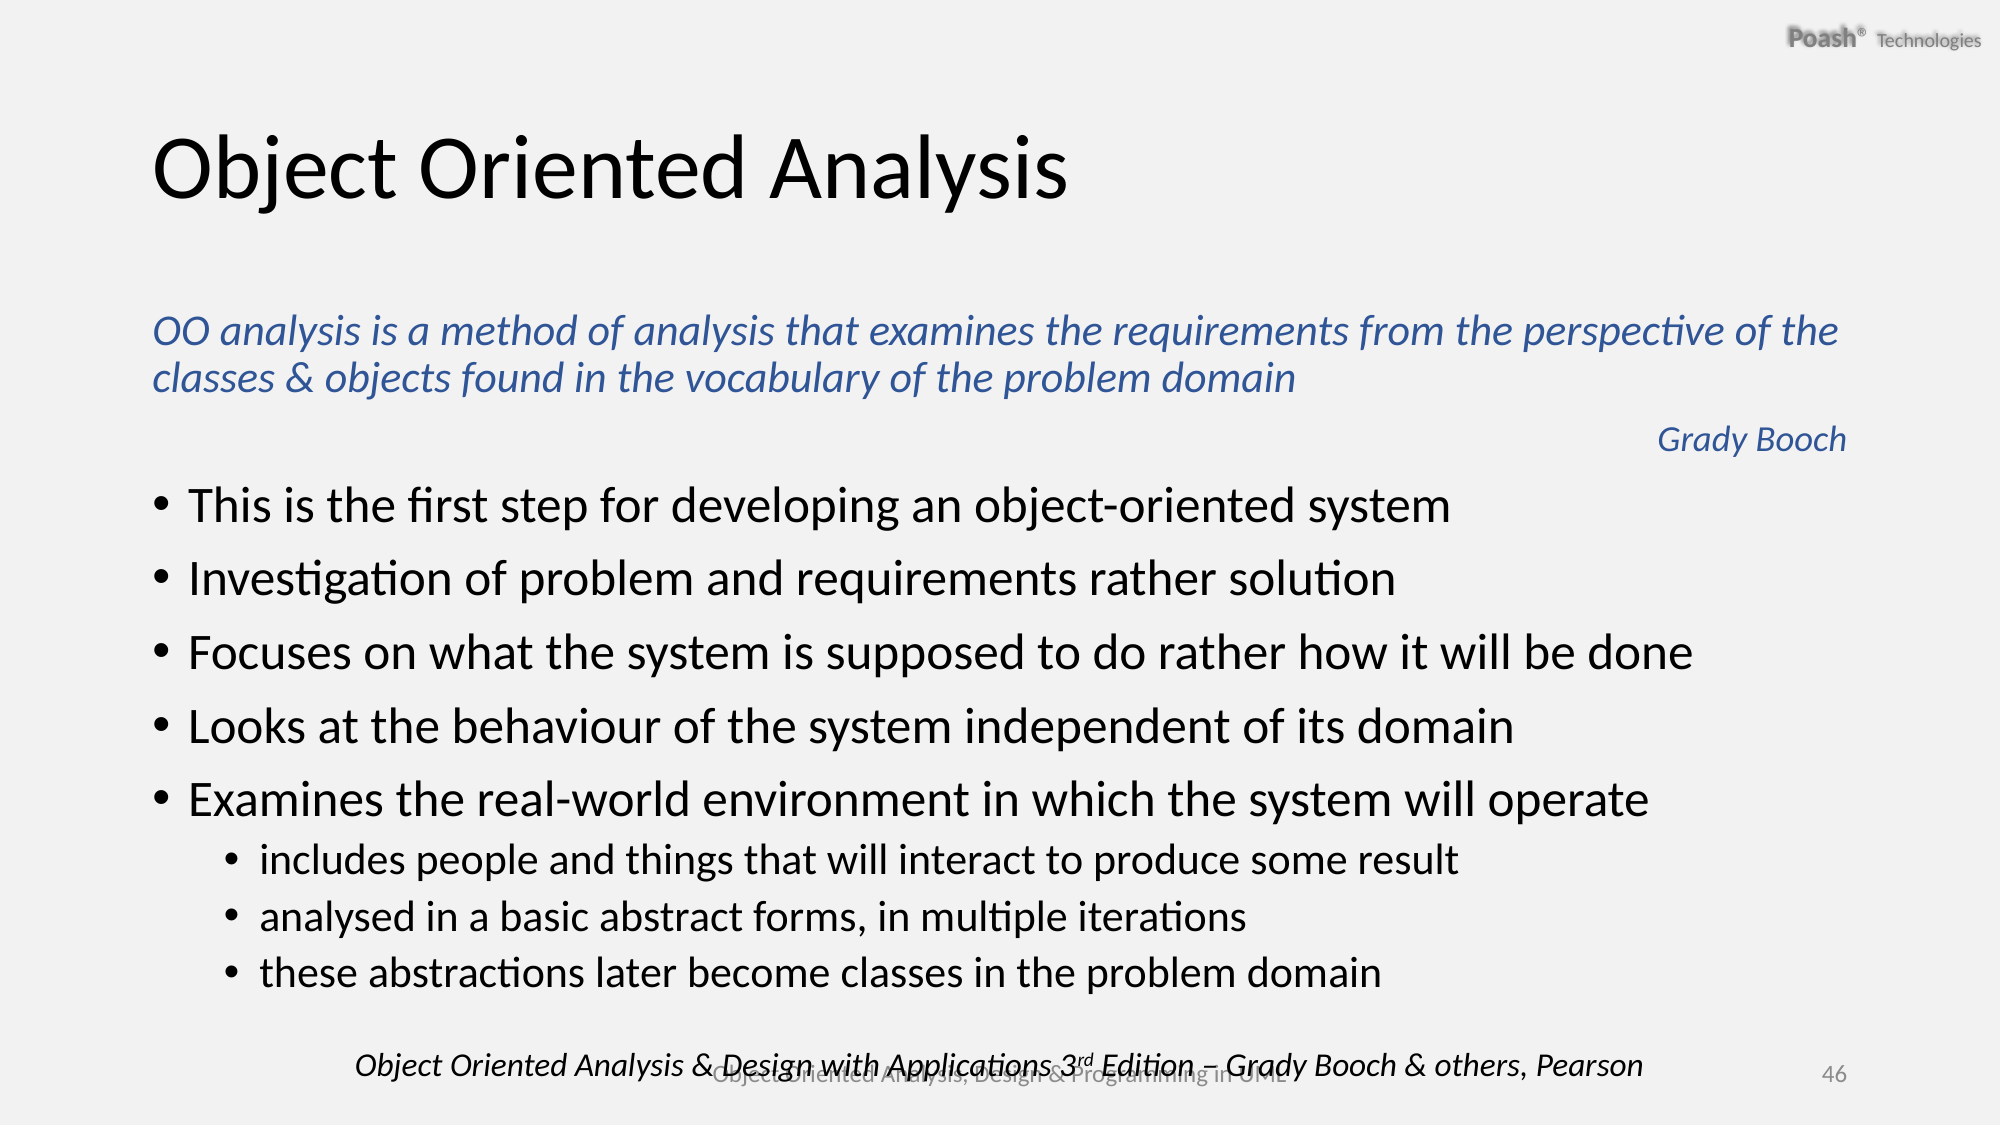

# Object Oriented Analysis
OO analysis is a method of analysis that examines the requirements from the perspective of the classes & objects found in the vocabulary of the problem domain
Grady Booch
This is the first step for developing an object-oriented system
Investigation of problem and requirements rather solution
Focuses on what the system is supposed to do rather how it will be done
Looks at the behaviour of the system independent of its domain
Examines the real-world environment in which the system will operate
includes people and things that will interact to produce some result
analysed in a basic abstract forms, in multiple iterations
these abstractions later become classes in the problem domain

Object Oriented Analysis & Design with Applications 3rd Edition – Grady Booch & others, Pearson
Object Oriented Analysis, Design & Programming in UML
46